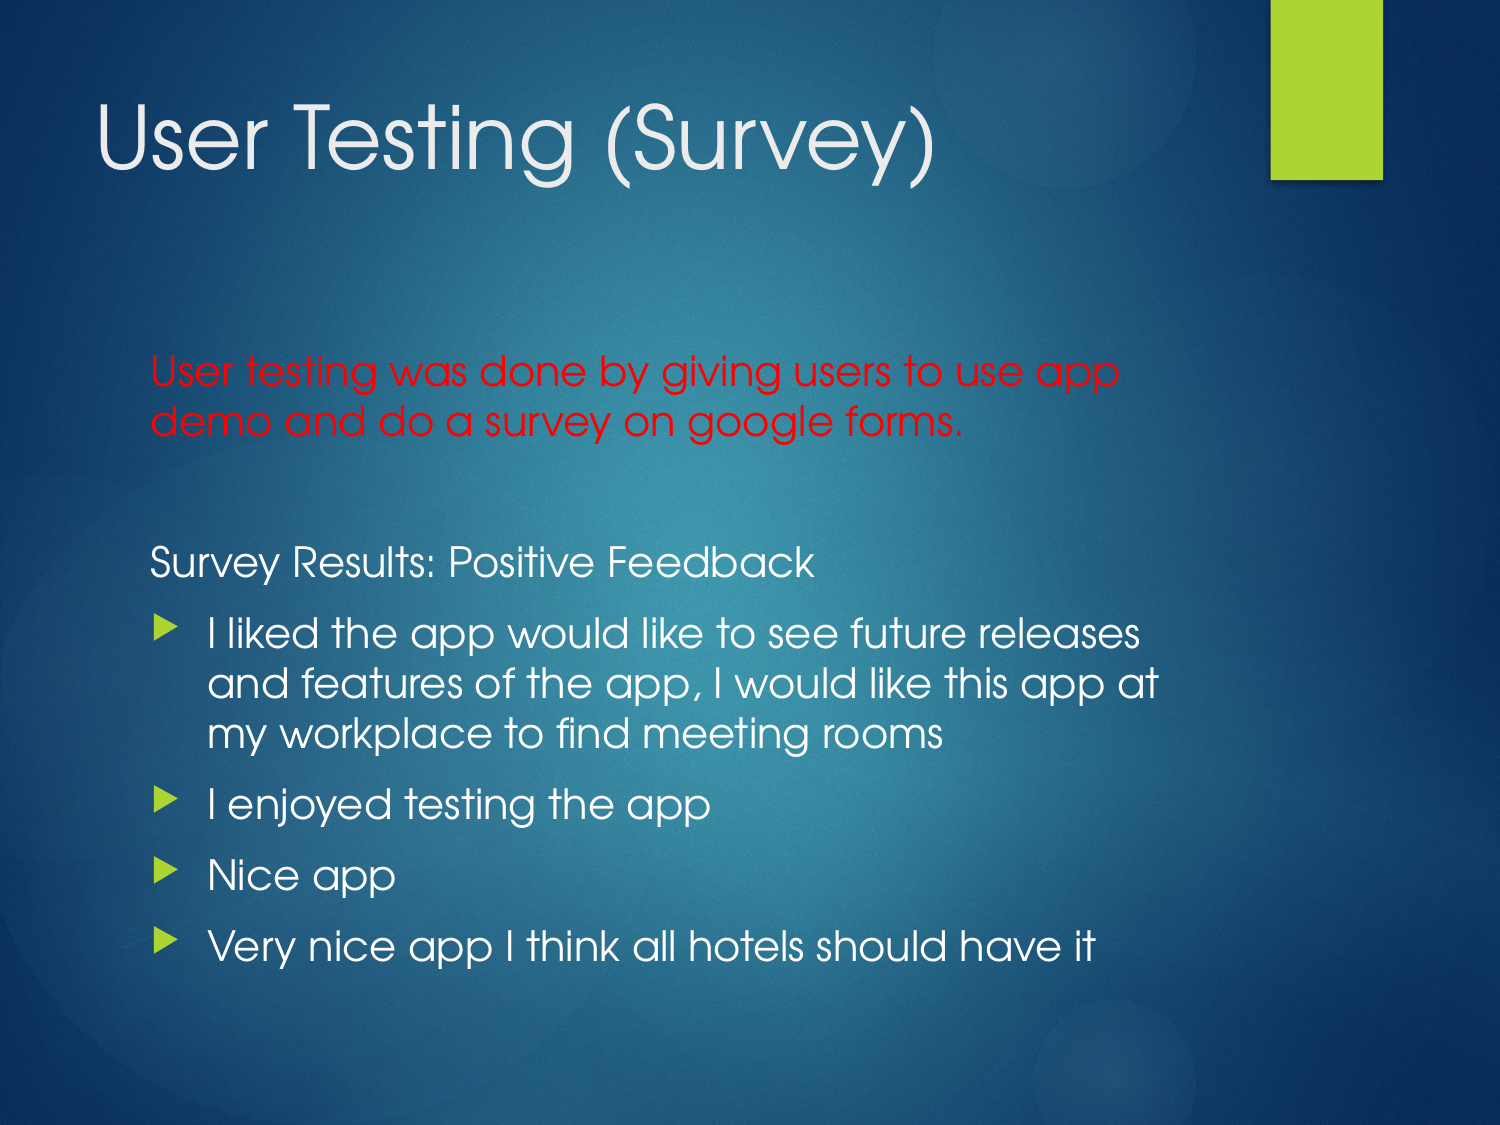

# User Testing (Survey)
User testing was done by giving users to use app demo and do a survey on google forms.

Survey Results: Positive Feedback
I liked the app would like to see future releases and features of the app, I would like this app at my workplace to find meeting rooms
I enjoyed testing the app
Nice app
Very nice app I think all hotels should have it